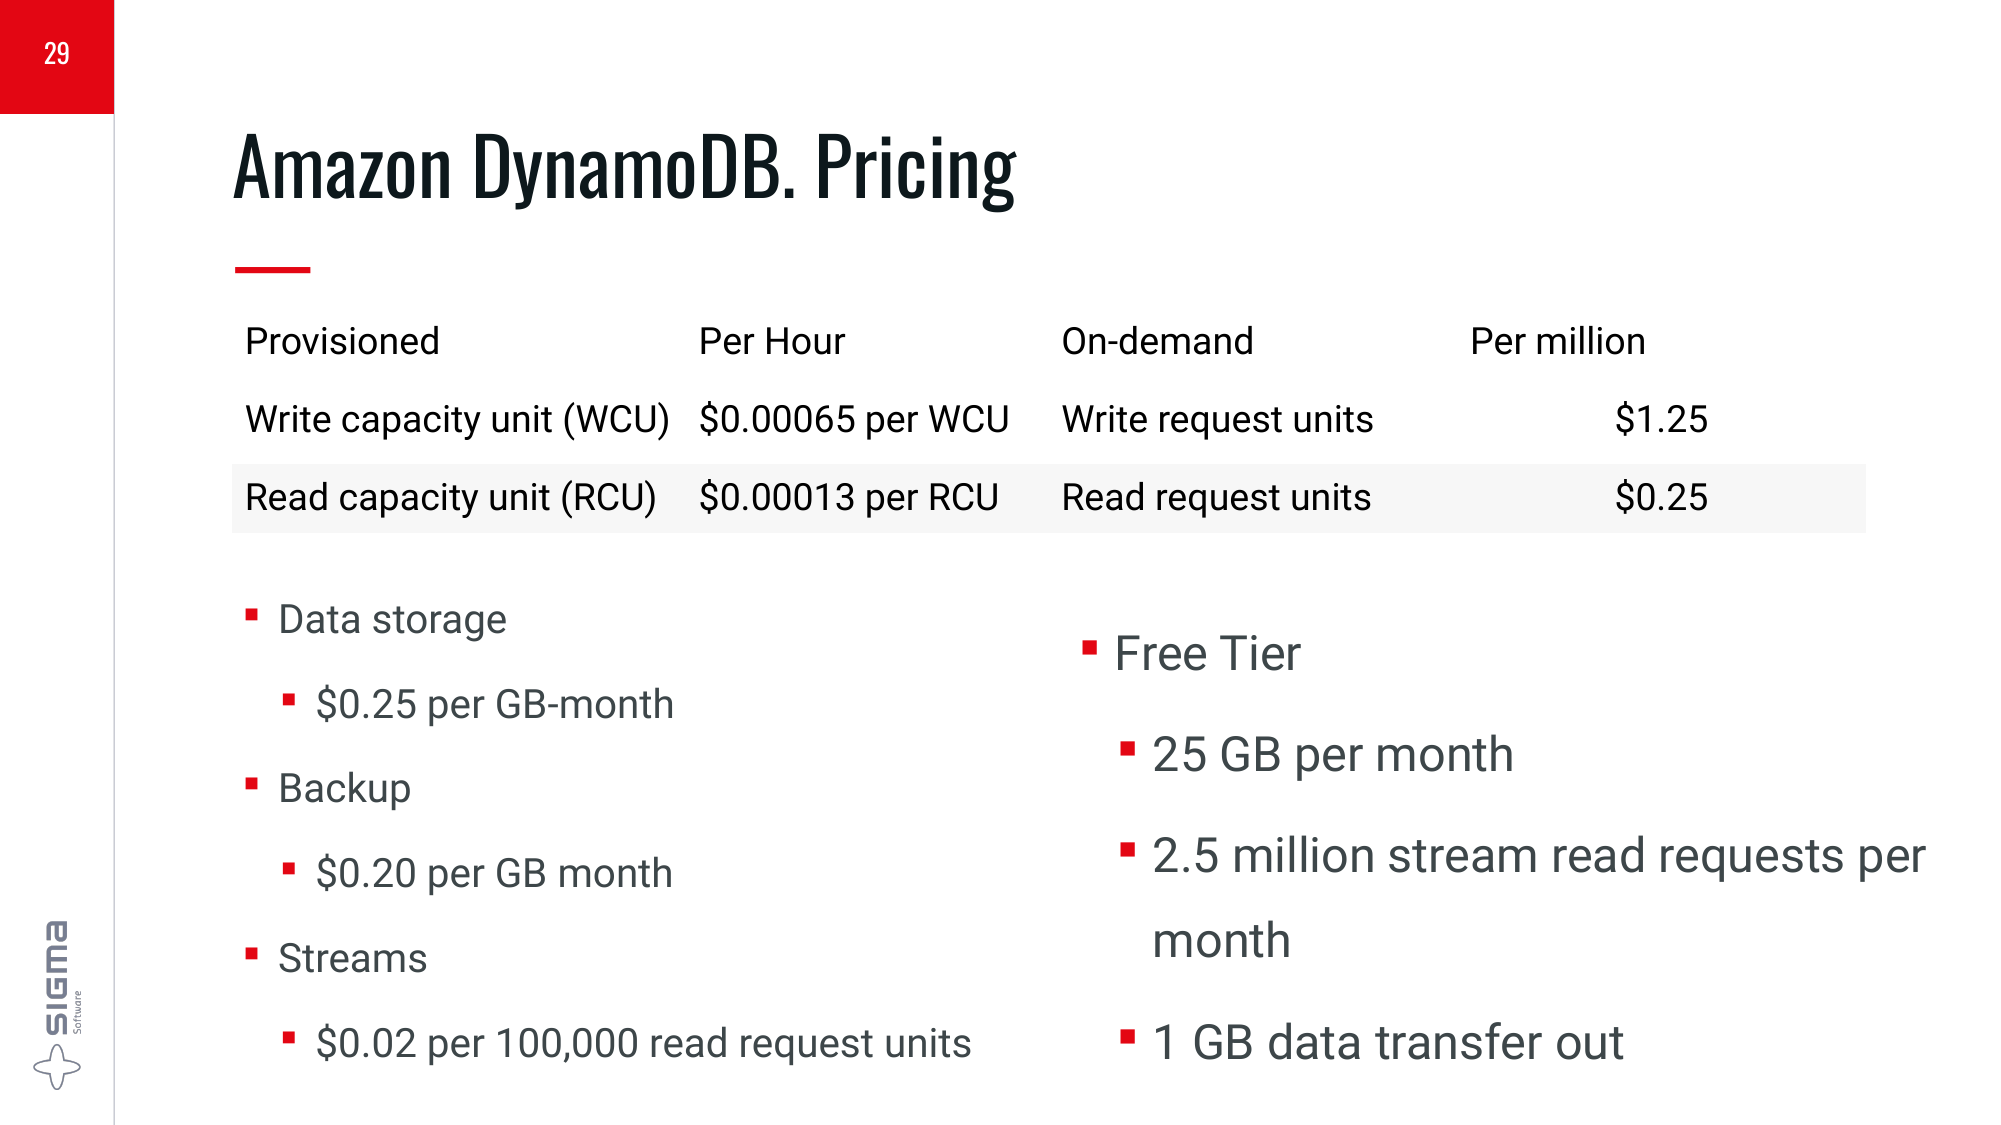

29
# Amazon DynamoDB. Pricing —
| Provisioned | Per Hour | On-demand | Per million |
| --- | --- | --- | --- |
| Write capacity unit (WCU) | $0.00065 per WCU | Write request units | $1.25 |
| Read capacity unit (RCU) | $0.00013 per RCU | Read request units | $0.25 |
Data storage
$0.25 per GB-month
Backup
$0.20 per GB month
Streams
$0.02 per 100,000 read request units
Free Tier
25 GB per month
2.5 million stream read requests per month
1 GB data transfer out